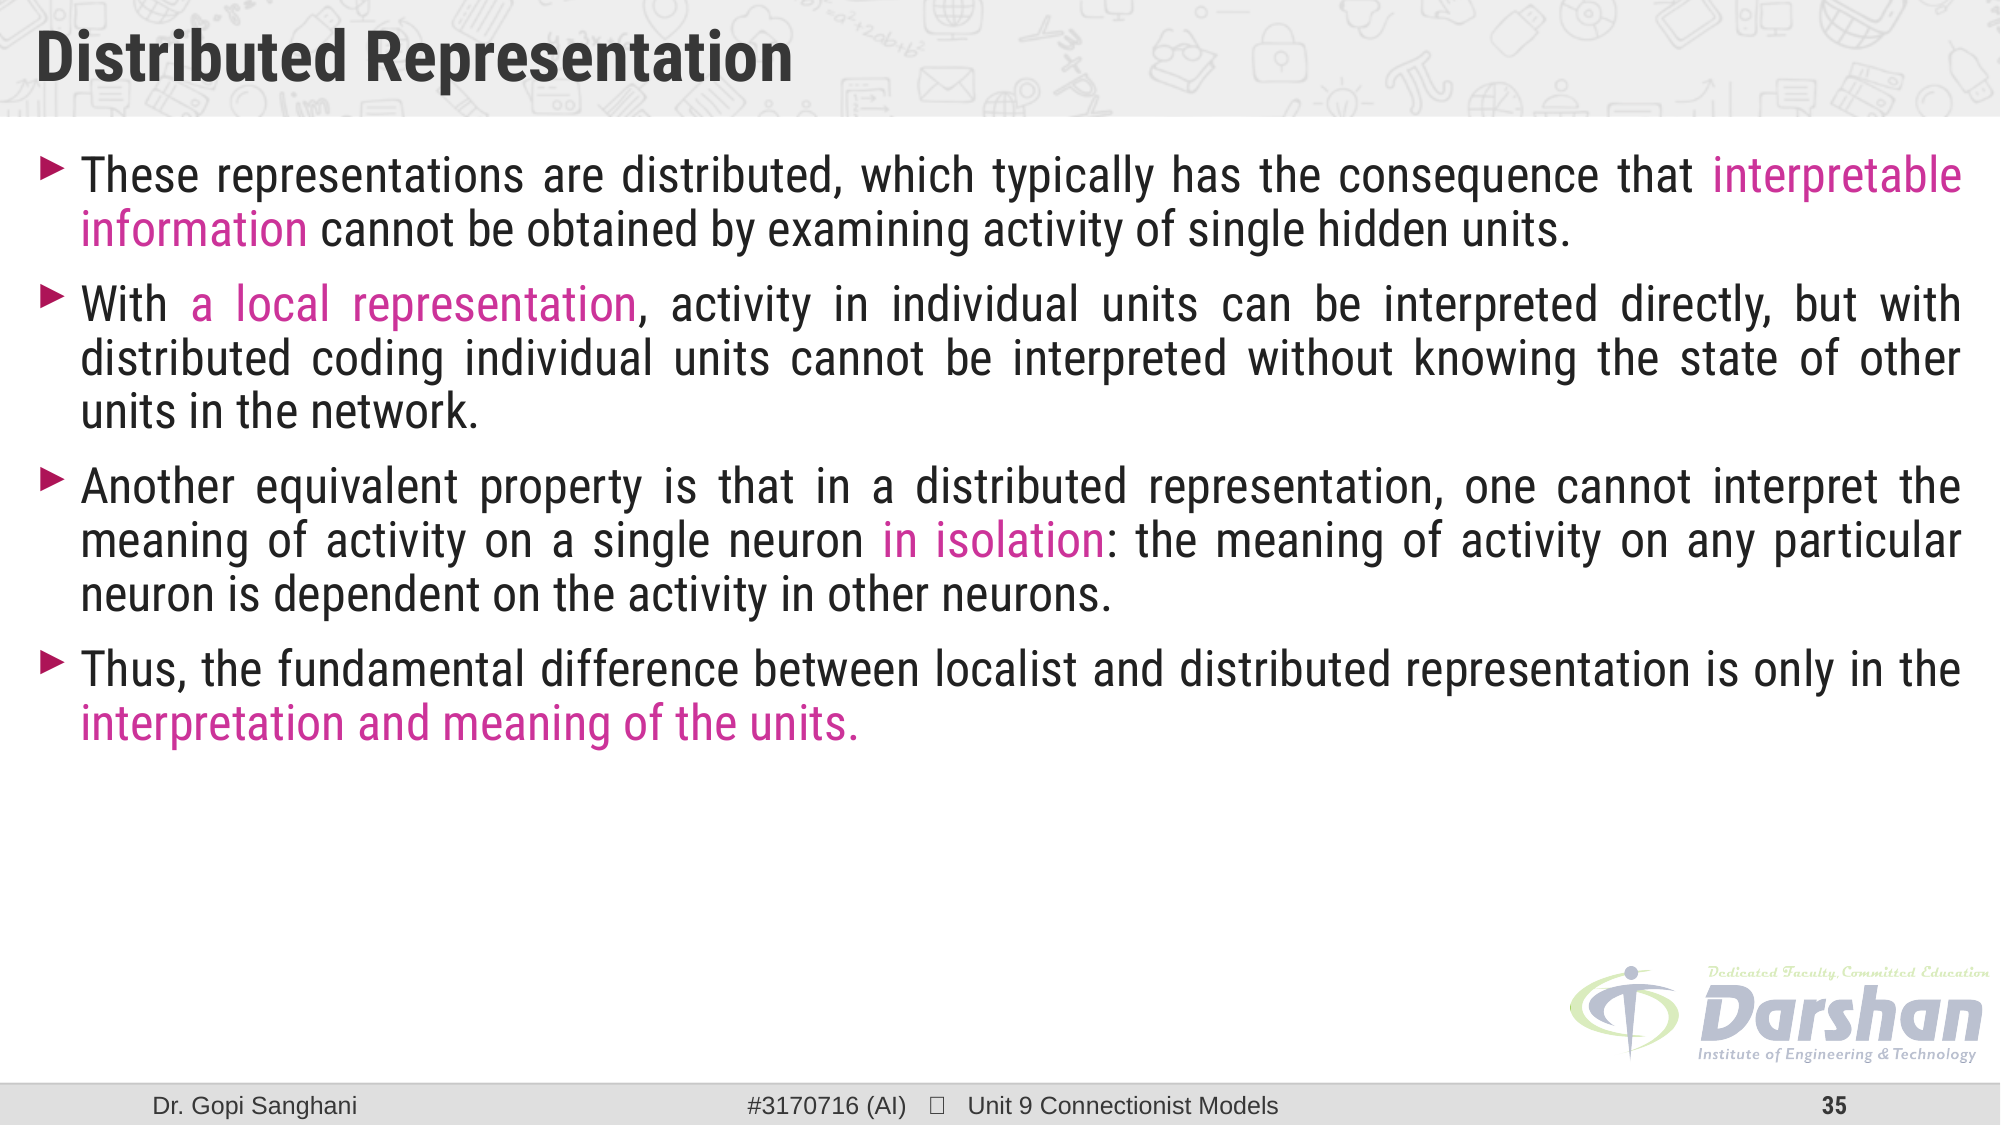

# Distributed Representation
These representations are distributed, which typically has the consequence that interpretable information cannot be obtained by examining activity of single hidden units.
With a local representation, activity in individual units can be interpreted directly, but with distributed coding individual units cannot be interpreted without knowing the state of other units in the network.
Another equivalent property is that in a distributed representation, one cannot interpret the meaning of activity on a single neuron in isolation: the meaning of activity on any particular neuron is dependent on the activity in other neurons.
Thus, the fundamental difference between localist and distributed representation is only in the interpretation and meaning of the units.